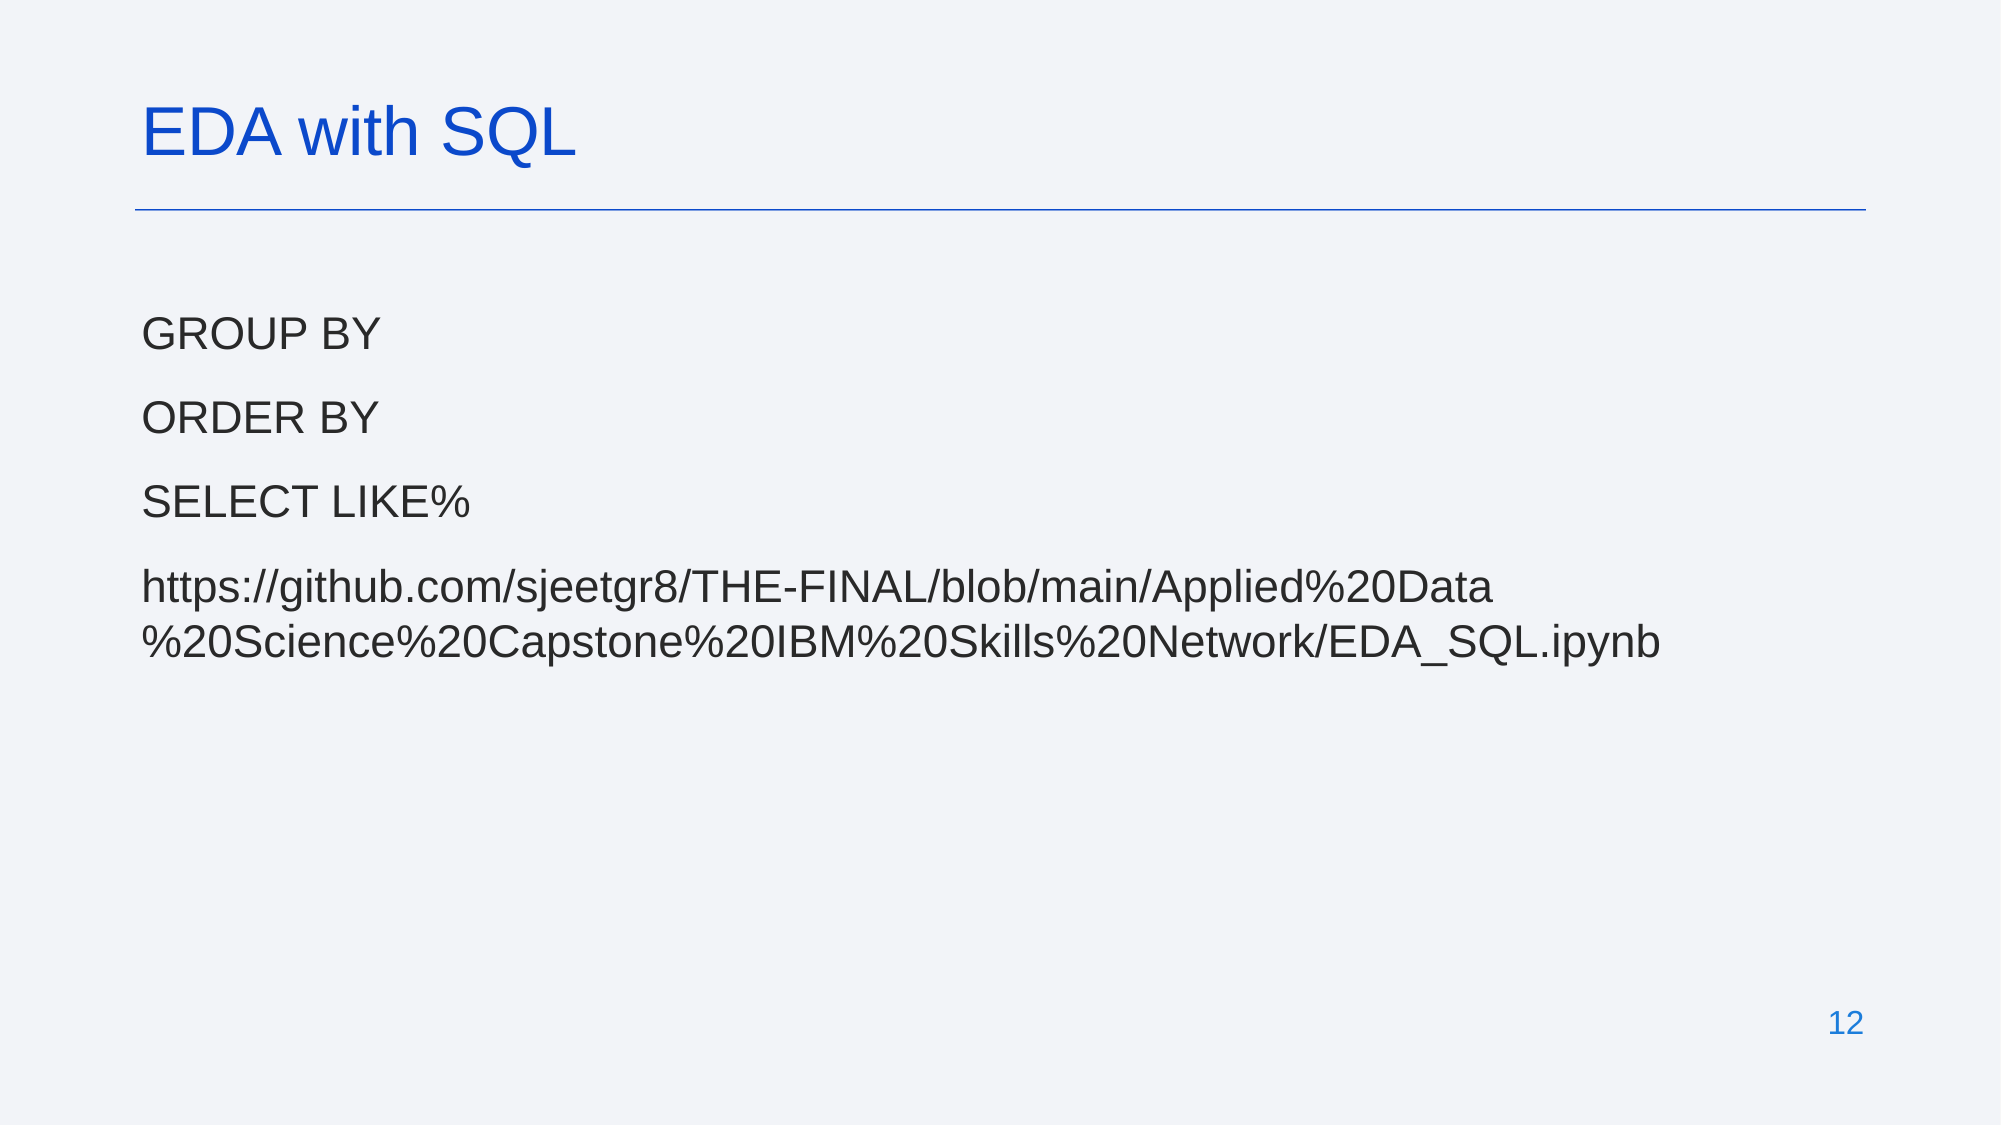

EDA with SQL
GROUP BY
ORDER BY
SELECT LIKE%
https://github.com/sjeetgr8/THE-FINAL/blob/main/Applied%20Data%20Science%20Capstone%20IBM%20Skills%20Network/EDA_SQL.ipynb

12